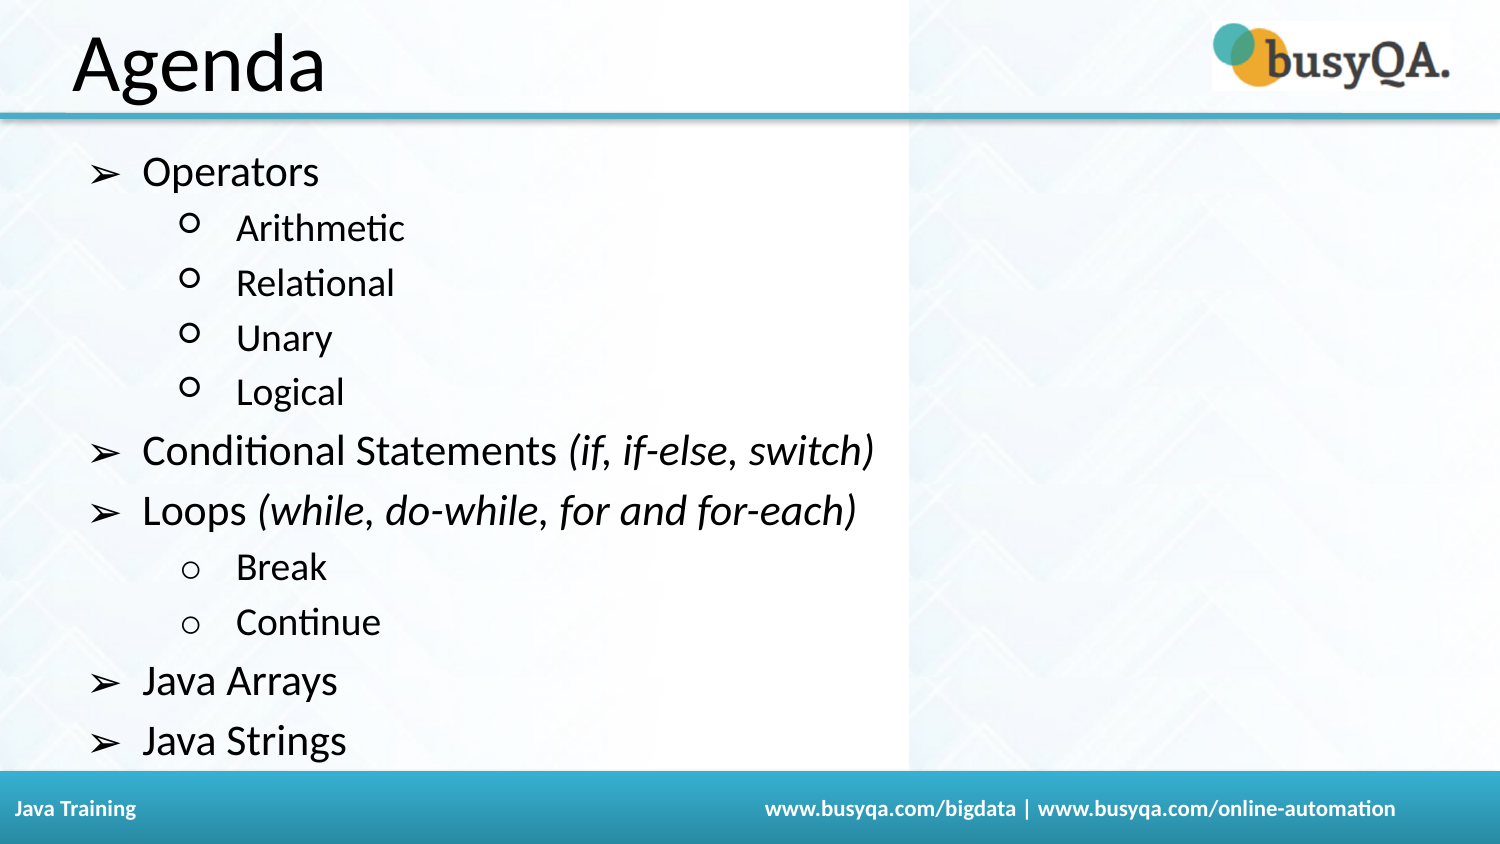

Agenda
Operators
Arithmetic
Relational
Unary
Logical
Conditional Statements (if, if-else, switch)
Loops (while, do-while, for and for-each)
Break
Continue
Java Arrays
Java Strings